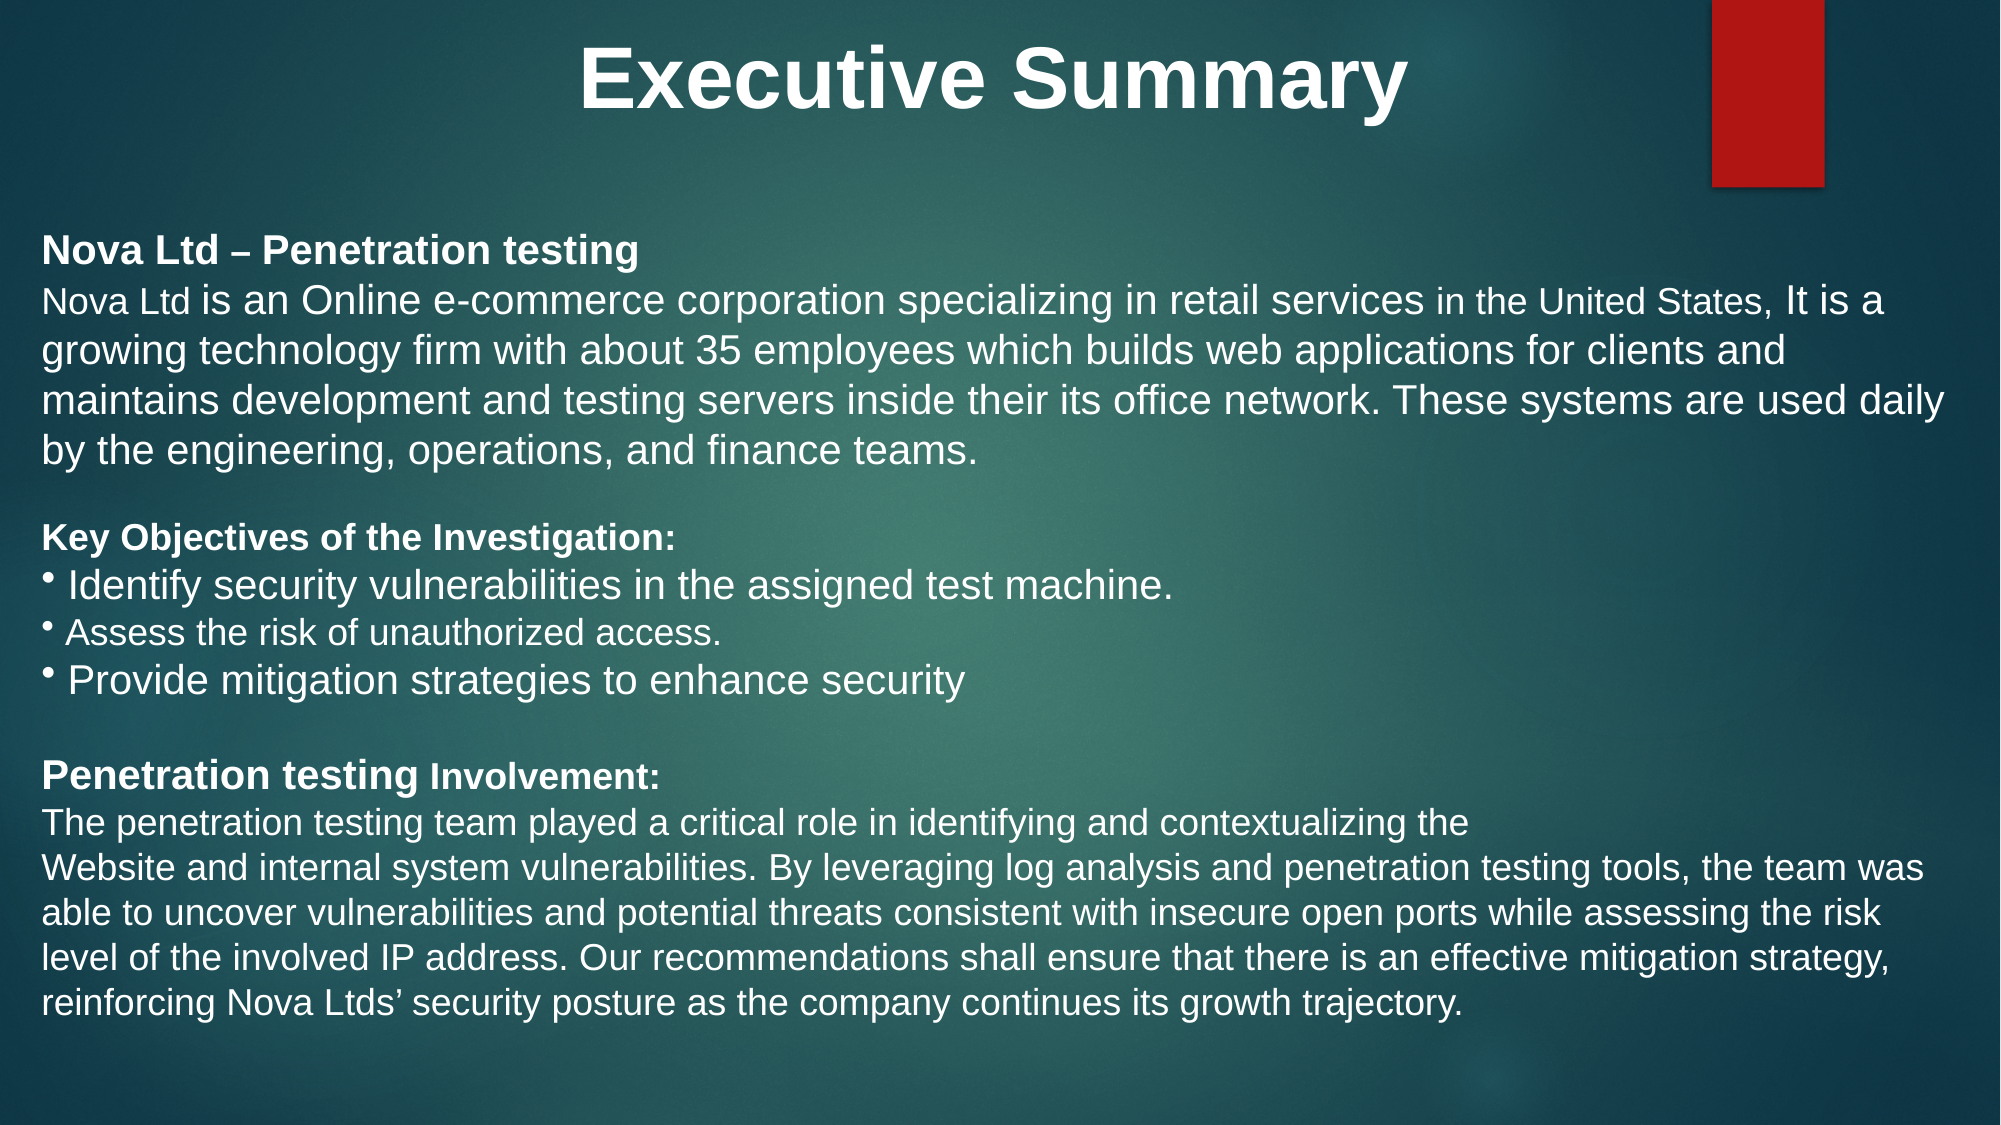

# Executive Summary
Nova Ltd – Penetration testing
Nova Ltd is an Online e-commerce corporation specializing in retail services in the United States, It is a growing technology firm with about 35 employees which builds web applications for clients and maintains development and testing servers inside their its office network. These systems are used daily by the engineering, operations, and finance teams.

Key Objectives of the Investigation:
 Identify security vulnerabilities in the assigned test machine.
 Assess the risk of unauthorized access.
 Provide mitigation strategies to enhance security

Penetration testing Involvement:
The penetration testing team played a critical role in identifying and contextualizing the
Website and internal system vulnerabilities. By leveraging log analysis and penetration testing tools, the team was able to uncover vulnerabilities and potential threats consistent with insecure open ports while assessing the risk level of the involved IP address. Our recommendations shall ensure that there is an effective mitigation strategy, reinforcing Nova Ltds’ security posture as the company continues its growth trajectory.